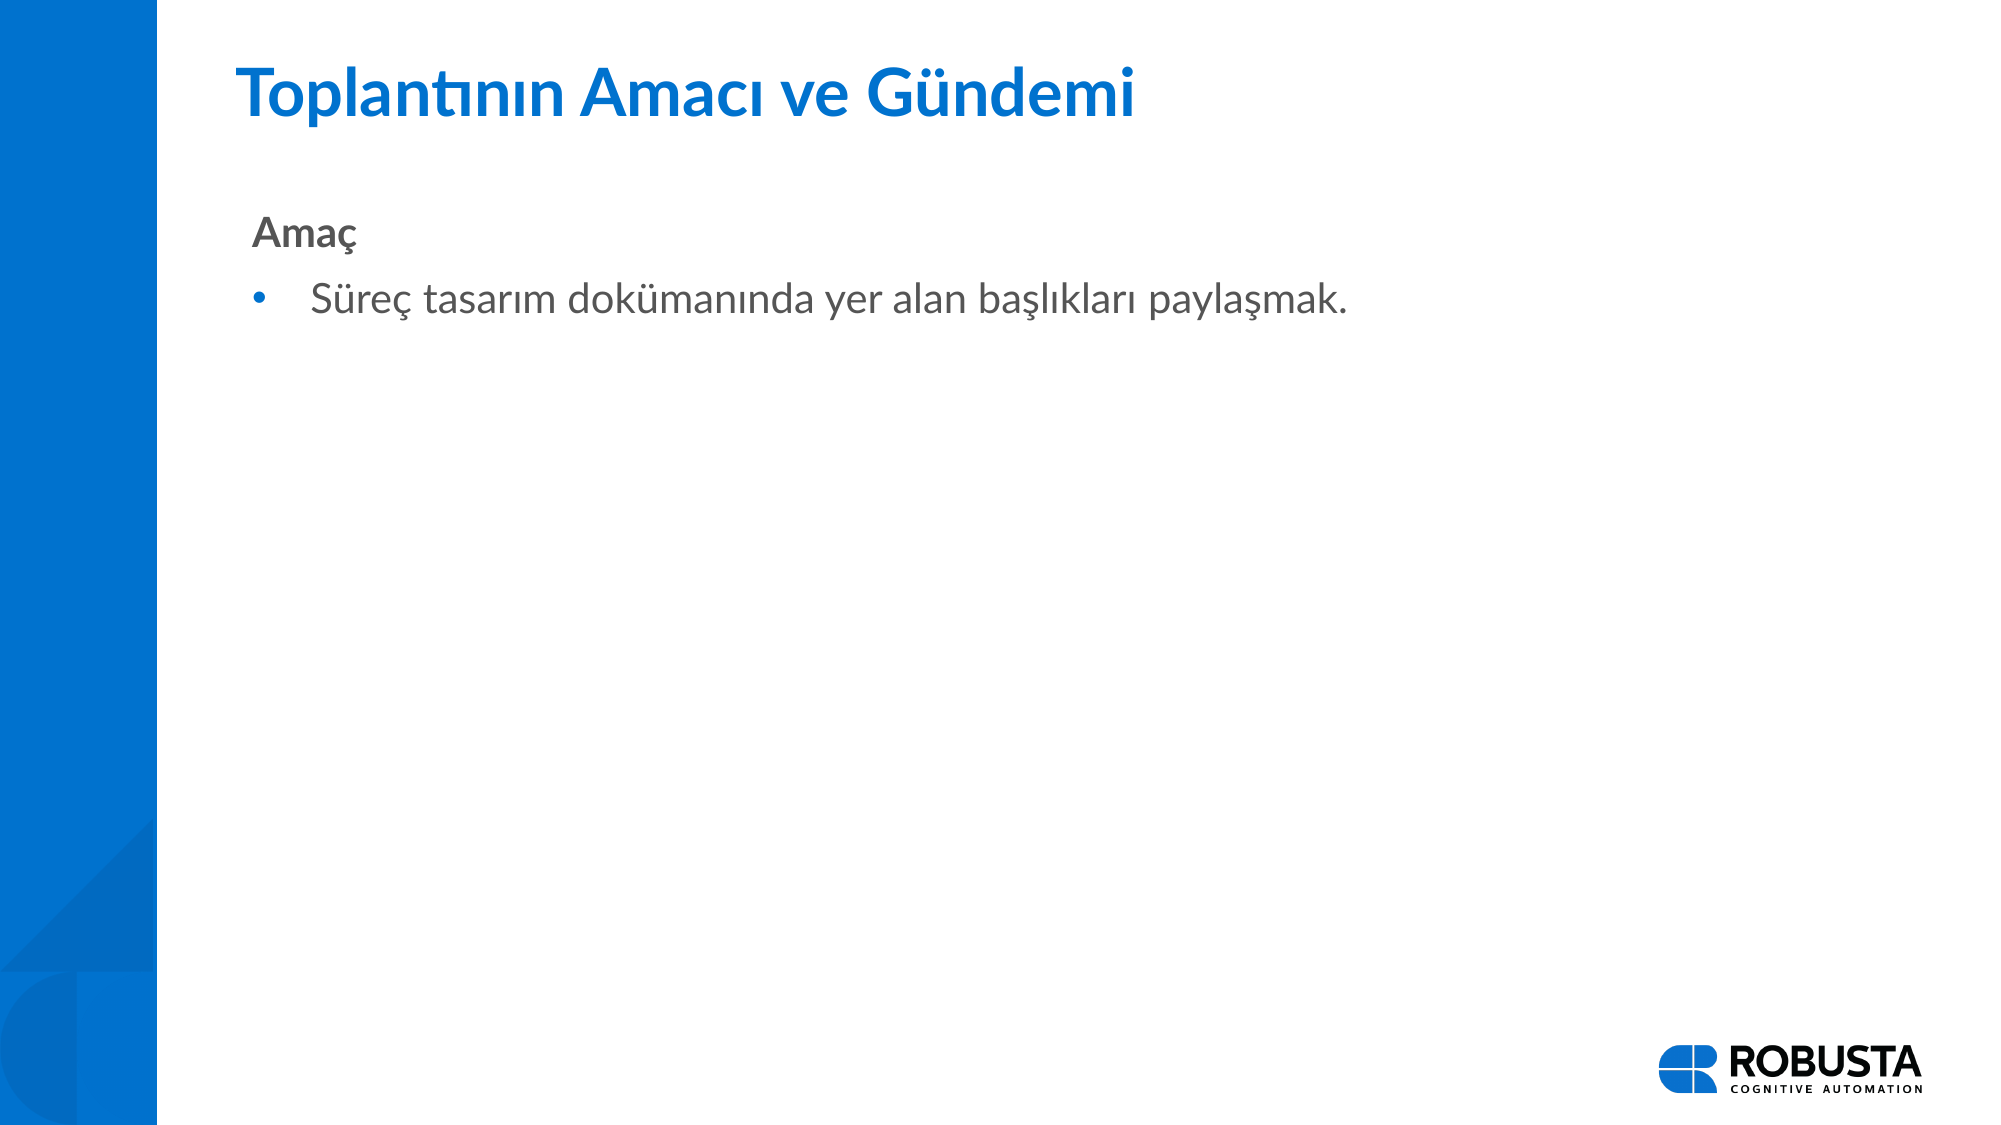

# Toplantının Amacı ve Gündemi
Amaç
Süreç tasarım dokümanında yer alan başlıkları paylaşmak.